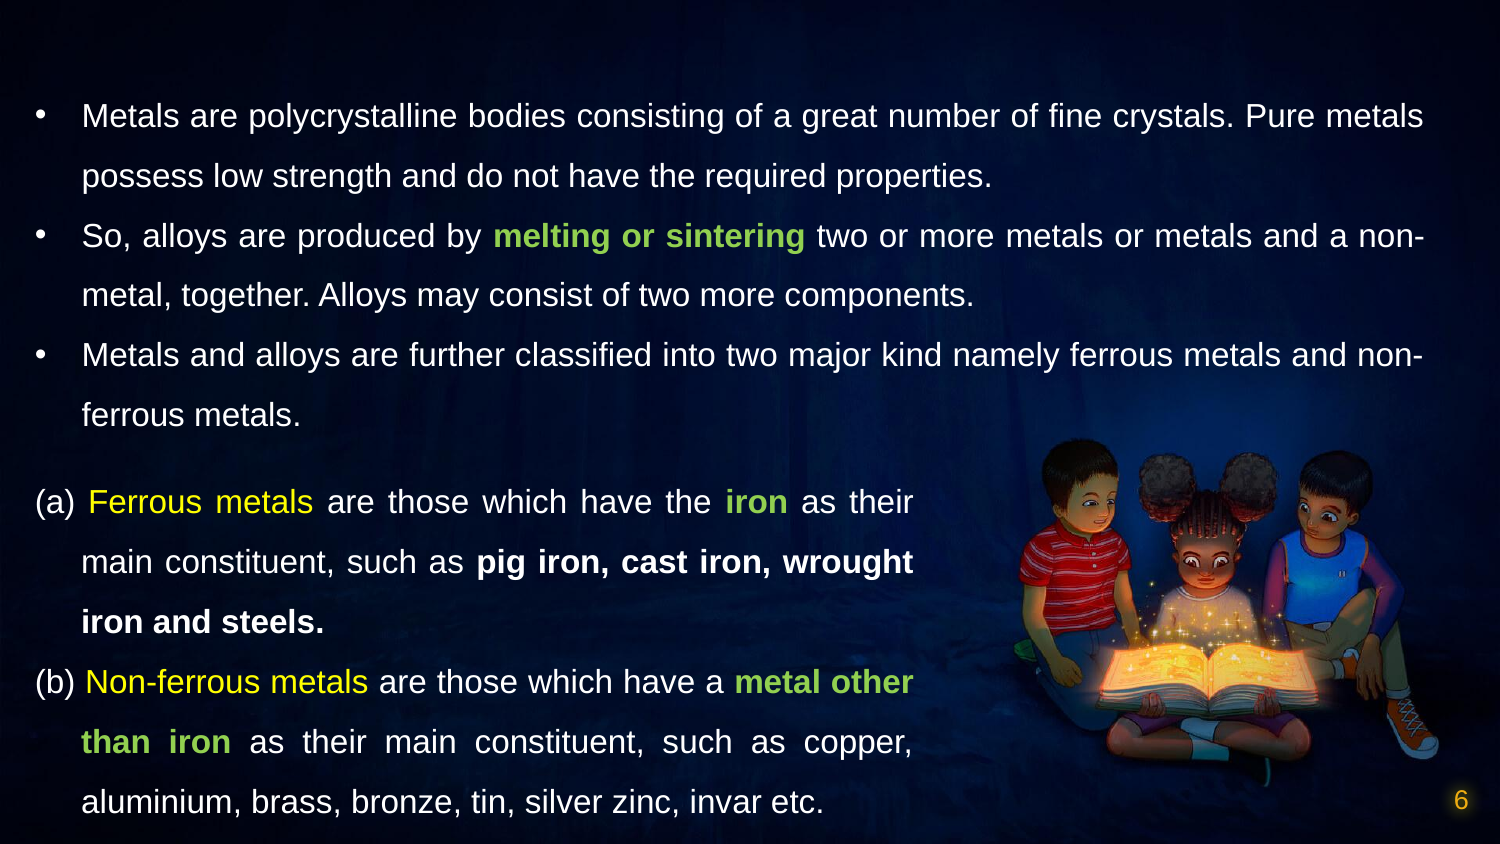

Metals are polycrystalline bodies consisting of a great number of fine crystals. Pure metals possess low strength and do not have the required properties.
So, alloys are produced by melting or sintering two or more metals or metals and a non-metal, together. Alloys may consist of two more components.
Metals and alloys are further classified into two major kind namely ferrous metals and non-ferrous metals.
(a) Ferrous metals are those which have the iron as their main constituent, such as pig iron, cast iron, wrought iron and steels.
(b) Non-ferrous metals are those which have a metal other than iron as their main constituent, such as copper, aluminium, brass, bronze, tin, silver zinc, invar etc.
6